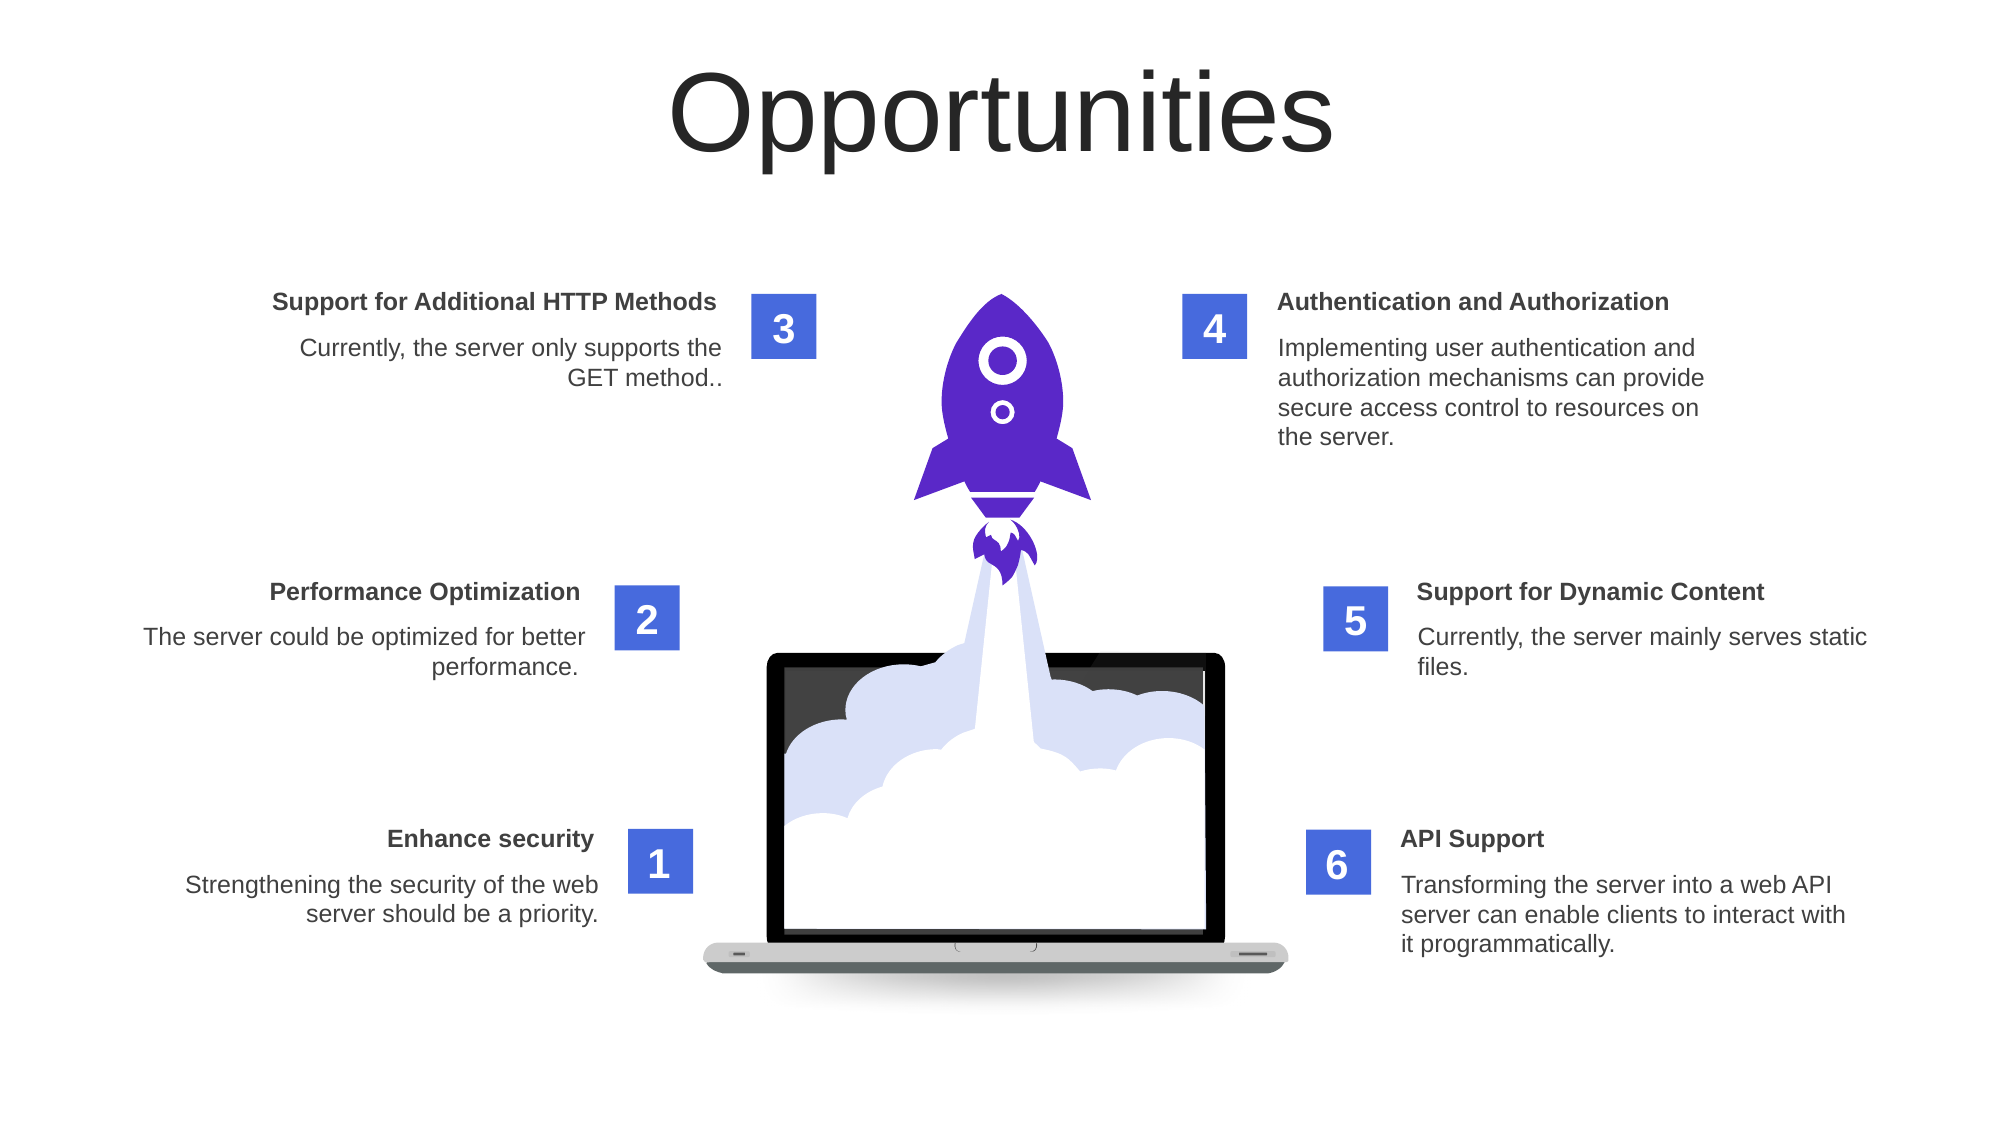

Opportunities
Support for Additional HTTP Methods
Currently, the server only supports the GET method..
Authentication and Authorization
Implementing user authentication and authorization mechanisms can provide secure access control to resources on the server.

4
3

Performance Optimization
The server could be optimized for better performance.
Support for Dynamic Content
Currently, the server mainly serves static files.

2
5

Enhance security
Strengthening the security of the web server should be a priority.
API Support
Transforming the server into a web API server can enable clients to interact with it programmatically.

1
6